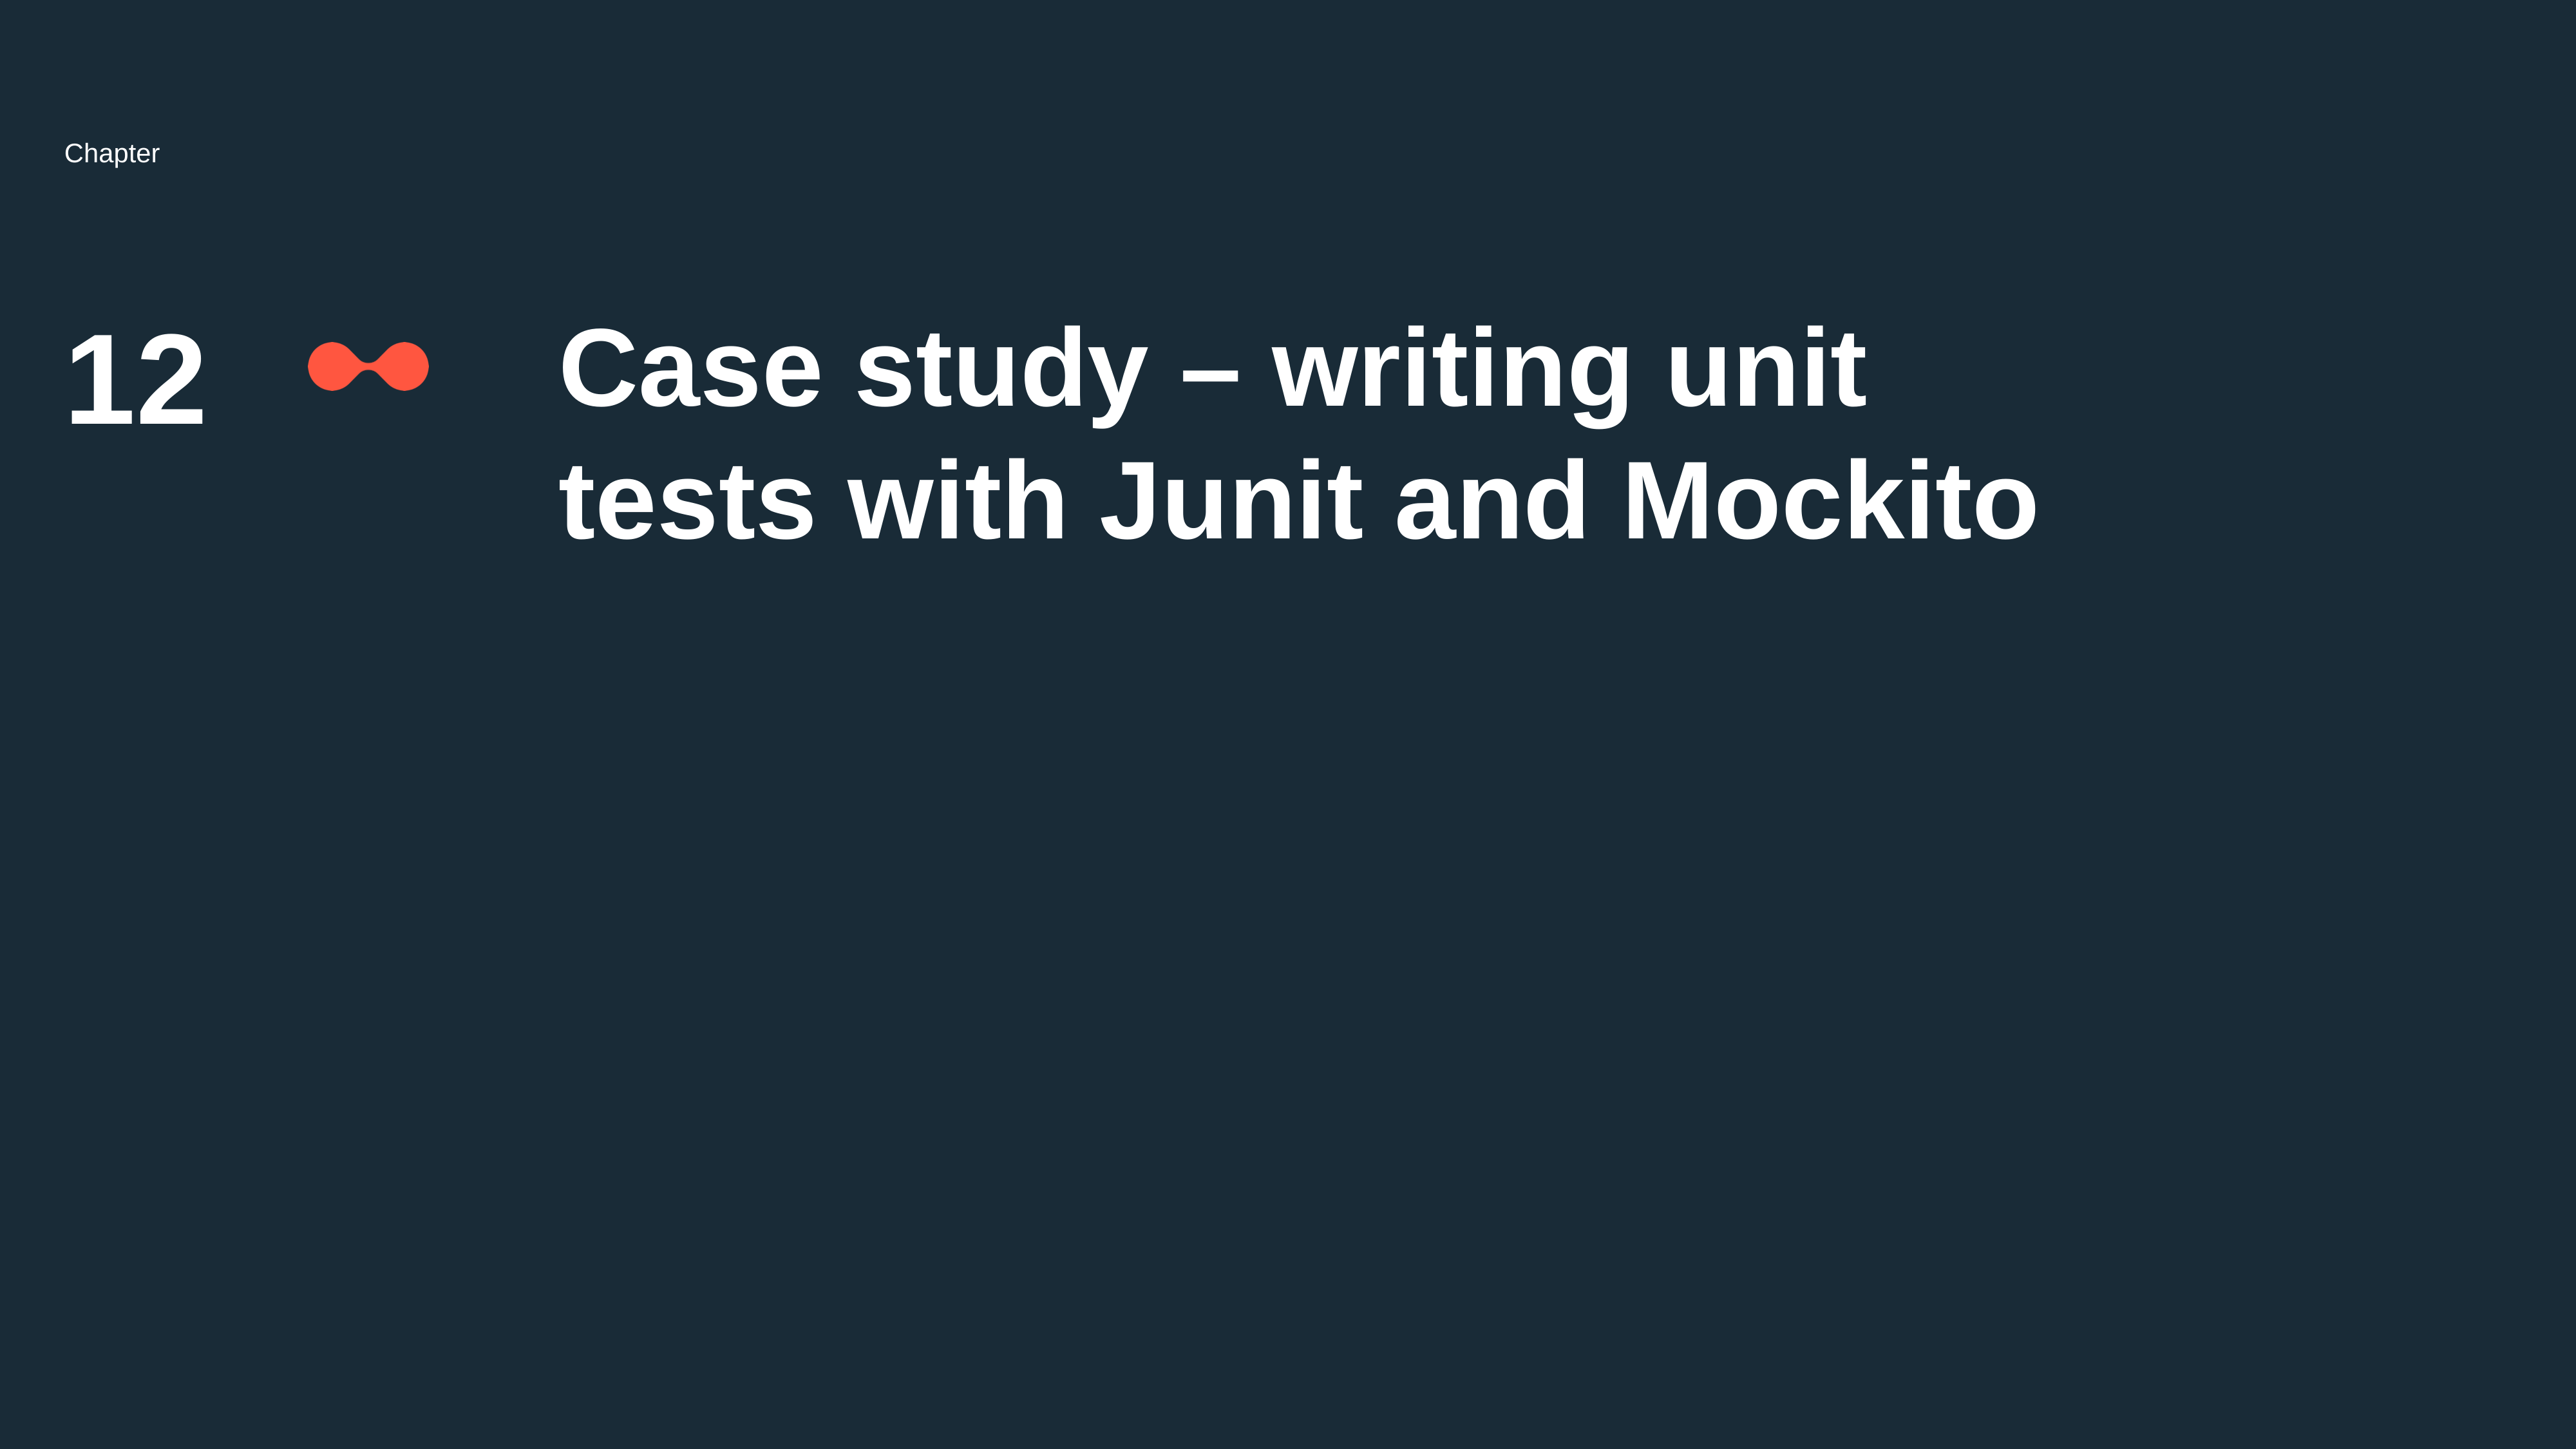

12
# Case study – writing unit tests with Junit and Mockito